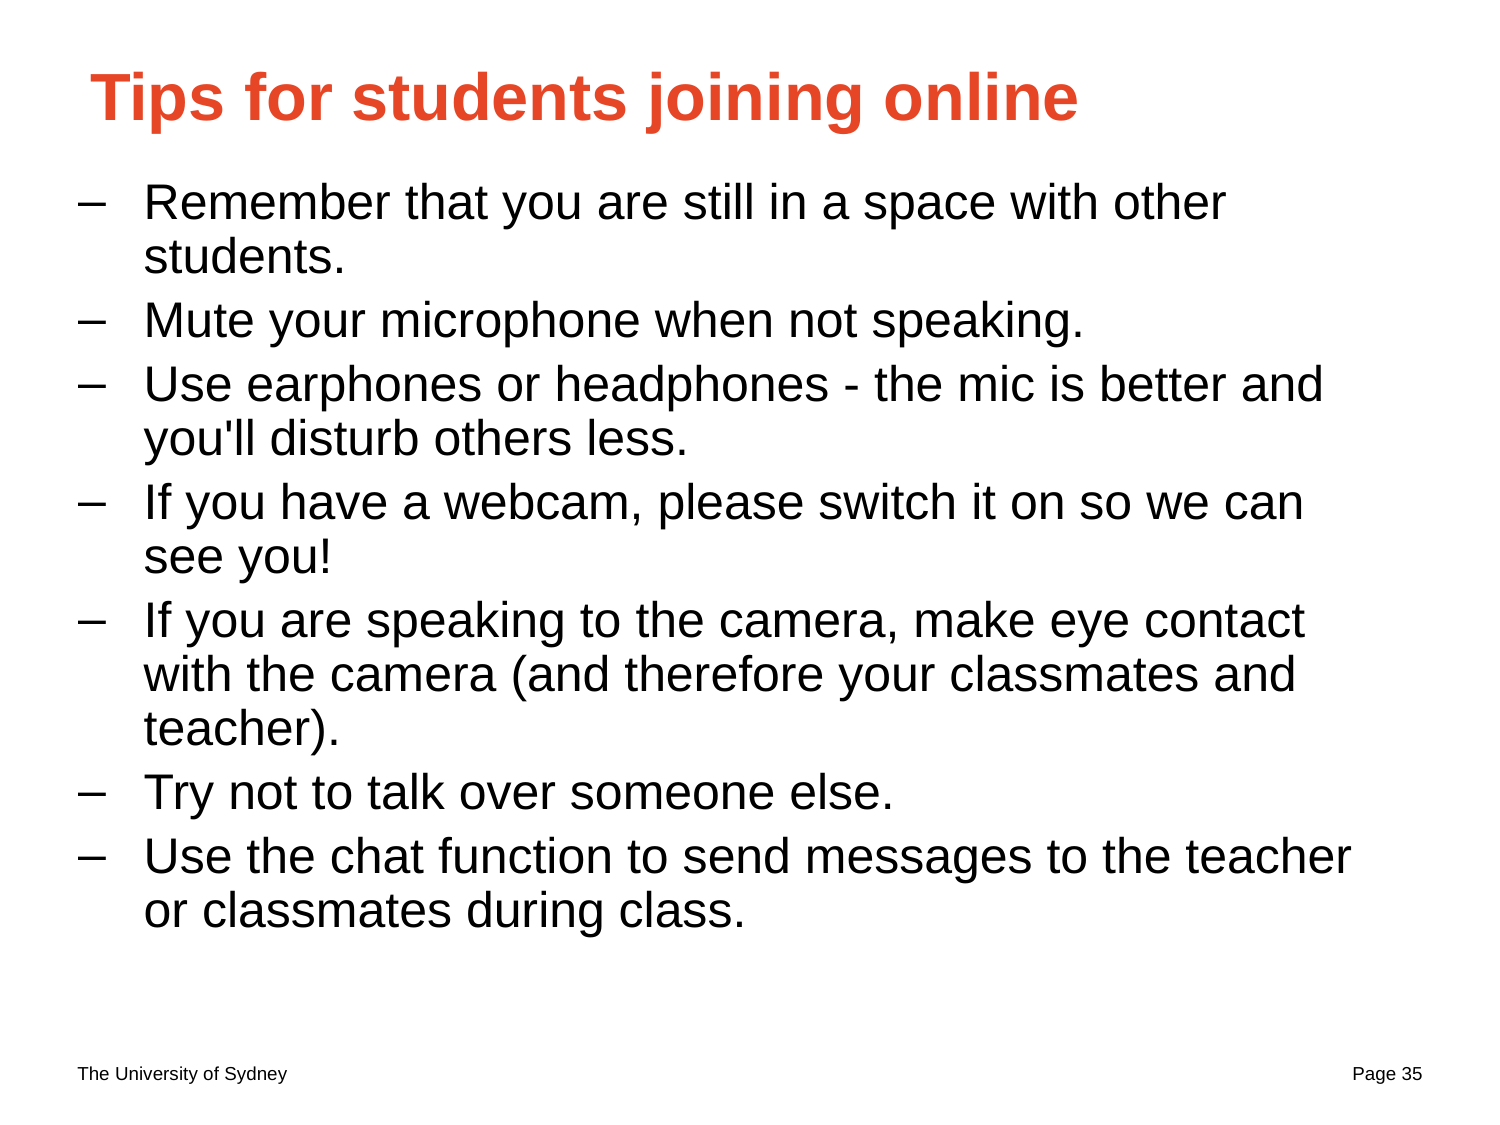

# Tips for students joining online
Remember that you are still in a space with other students.
Mute your microphone when not speaking.
Use earphones or headphones - the mic is better and you'll disturb others less.
If you have a webcam, please switch it on so we can see you!
If you are speaking to the camera, make eye contact with the camera (and therefore your classmates and teacher).
Try not to talk over someone else.
Use the chat function to send messages to the teacher or classmates during class.